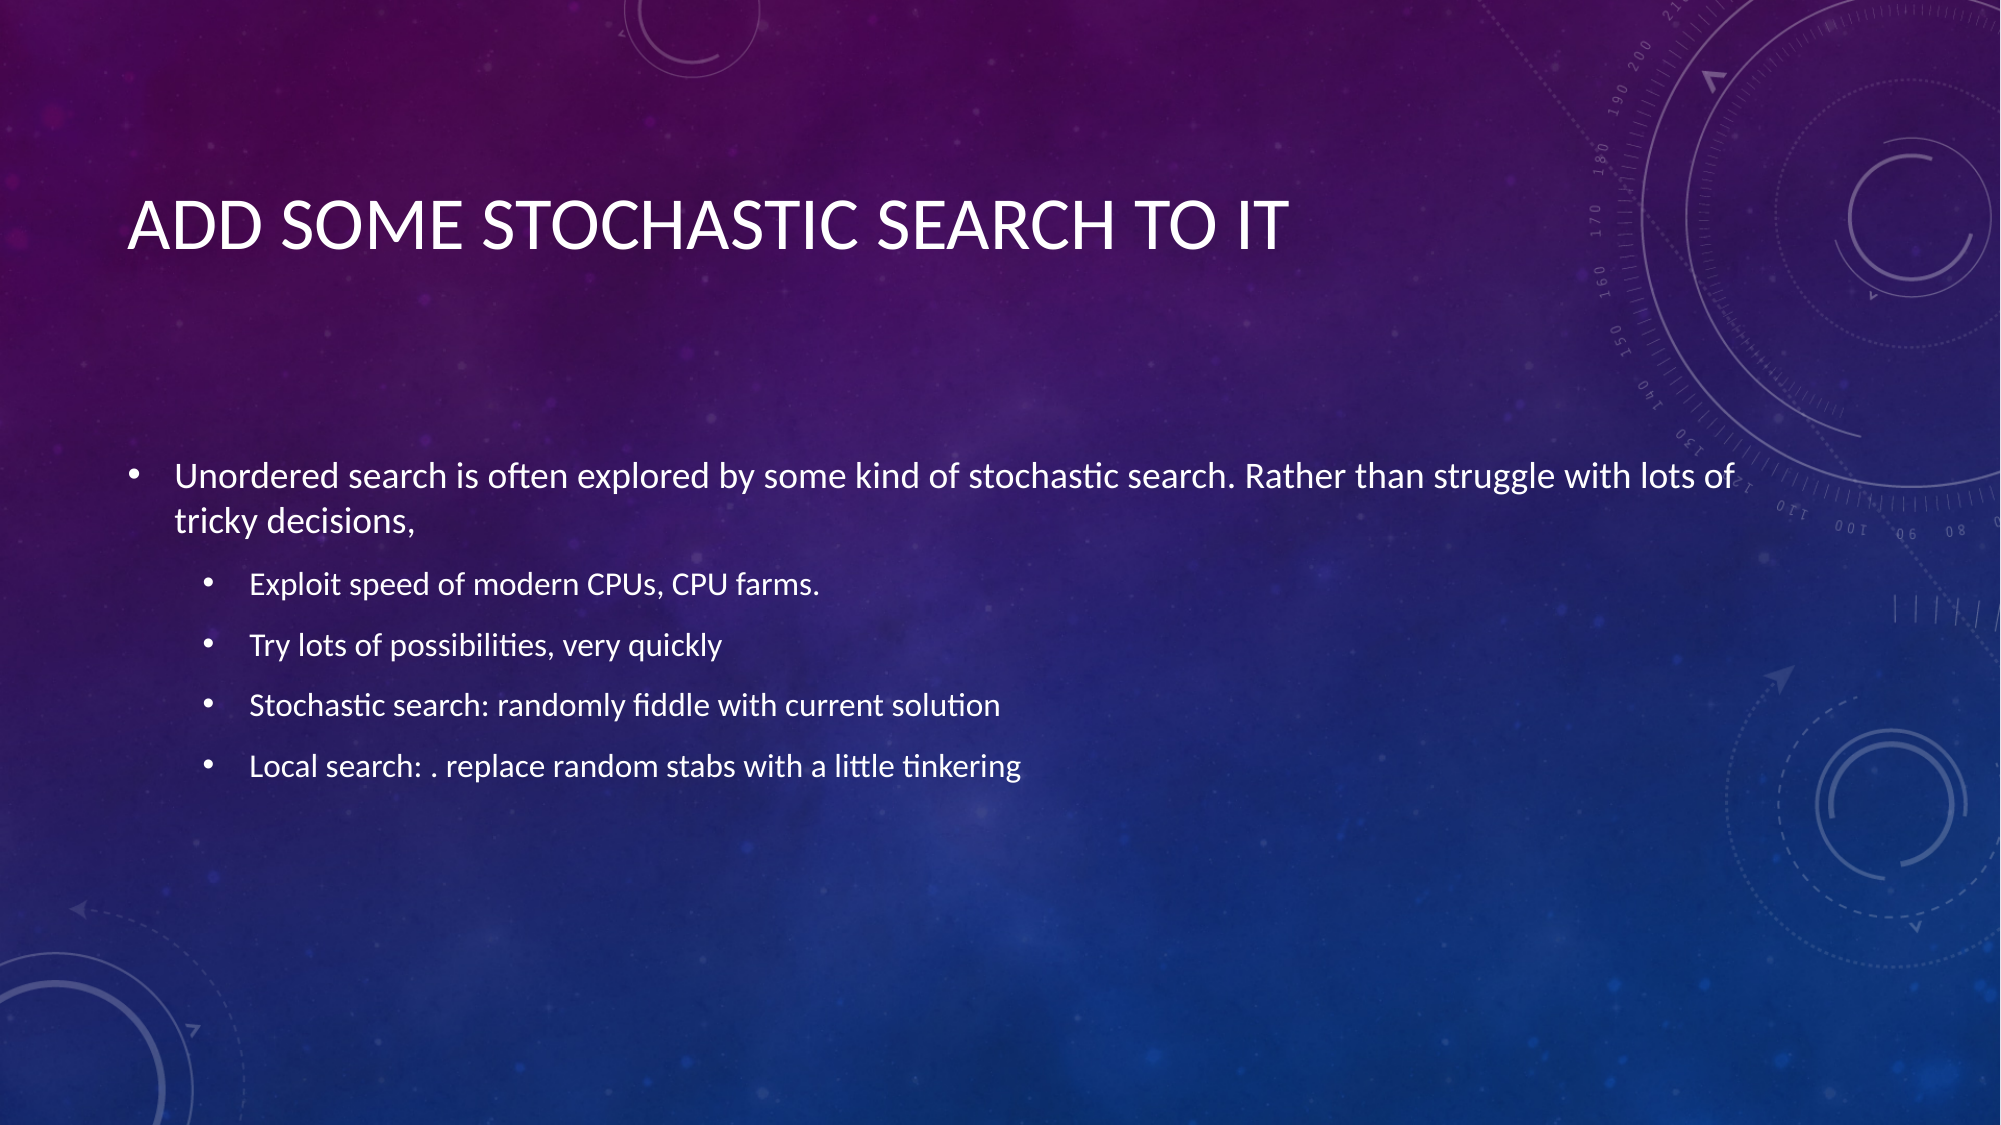

# Add some Stochastic search to it
Unordered search is often explored by some kind of stochastic search. Rather than struggle with lots of tricky decisions,
Exploit speed of modern CPUs, CPU farms.
Try lots of possibilities, very quickly
Stochastic search: randomly fiddle with current solution
Local search: . replace random stabs with a little tinkering